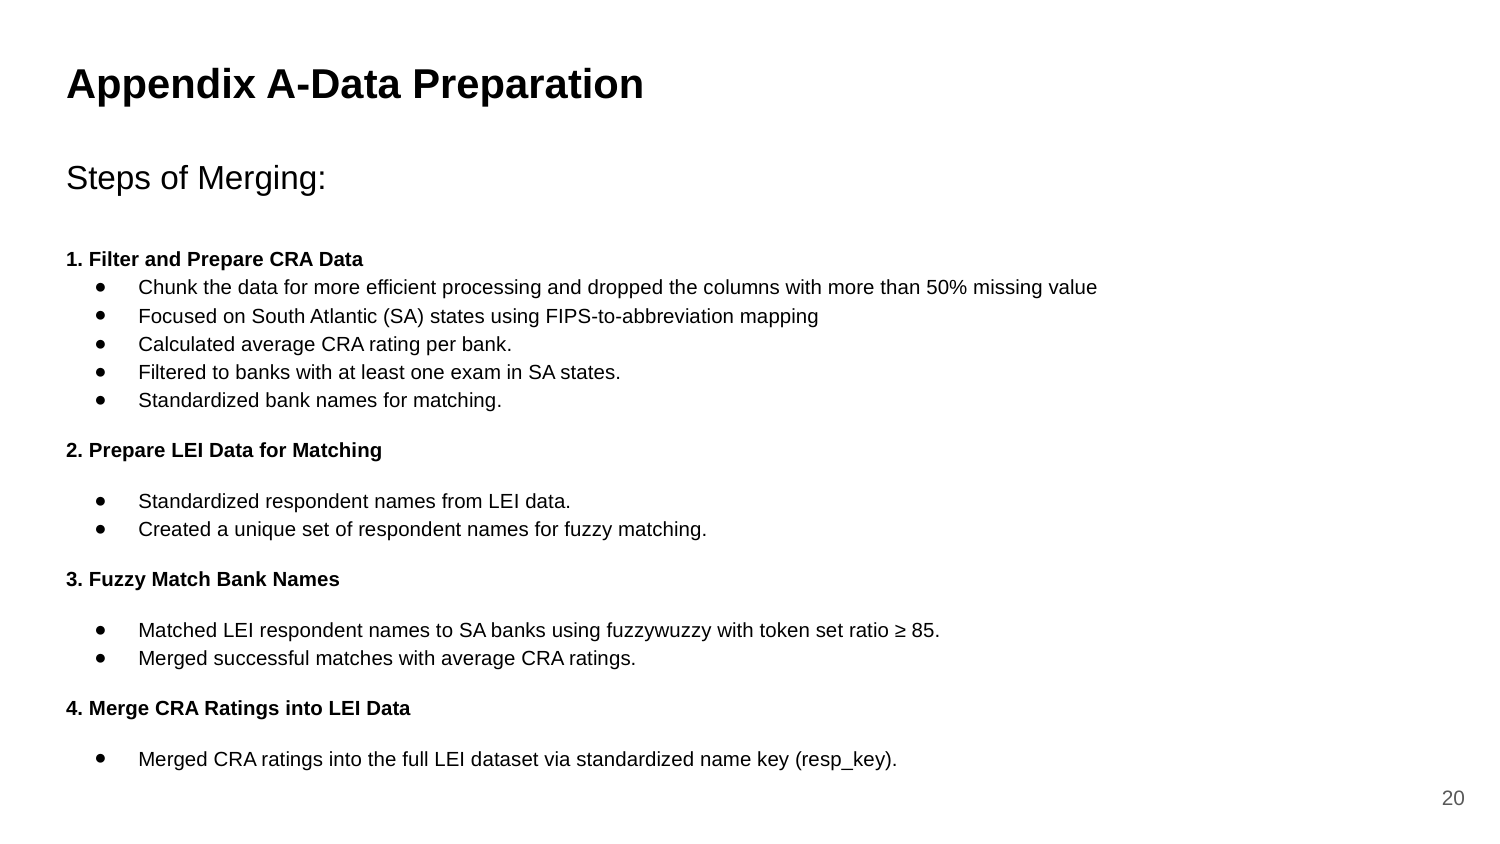

# Appendix A-Data Preparation
Steps of Merging:

1. Filter and Prepare CRA Data
Chunk the data for more efficient processing and dropped the columns with more than 50% missing value
Focused on South Atlantic (SA) states using FIPS-to-abbreviation mapping
Calculated average CRA rating per bank.
Filtered to banks with at least one exam in SA states.
Standardized bank names for matching.
2. Prepare LEI Data for Matching
Standardized respondent names from LEI data.
Created a unique set of respondent names for fuzzy matching.
3. Fuzzy Match Bank Names
Matched LEI respondent names to SA banks using fuzzywuzzy with token set ratio ≥ 85.
Merged successful matches with average CRA ratings.
4. Merge CRA Ratings into LEI Data
Merged CRA ratings into the full LEI dataset via standardized name key (resp_key).

20